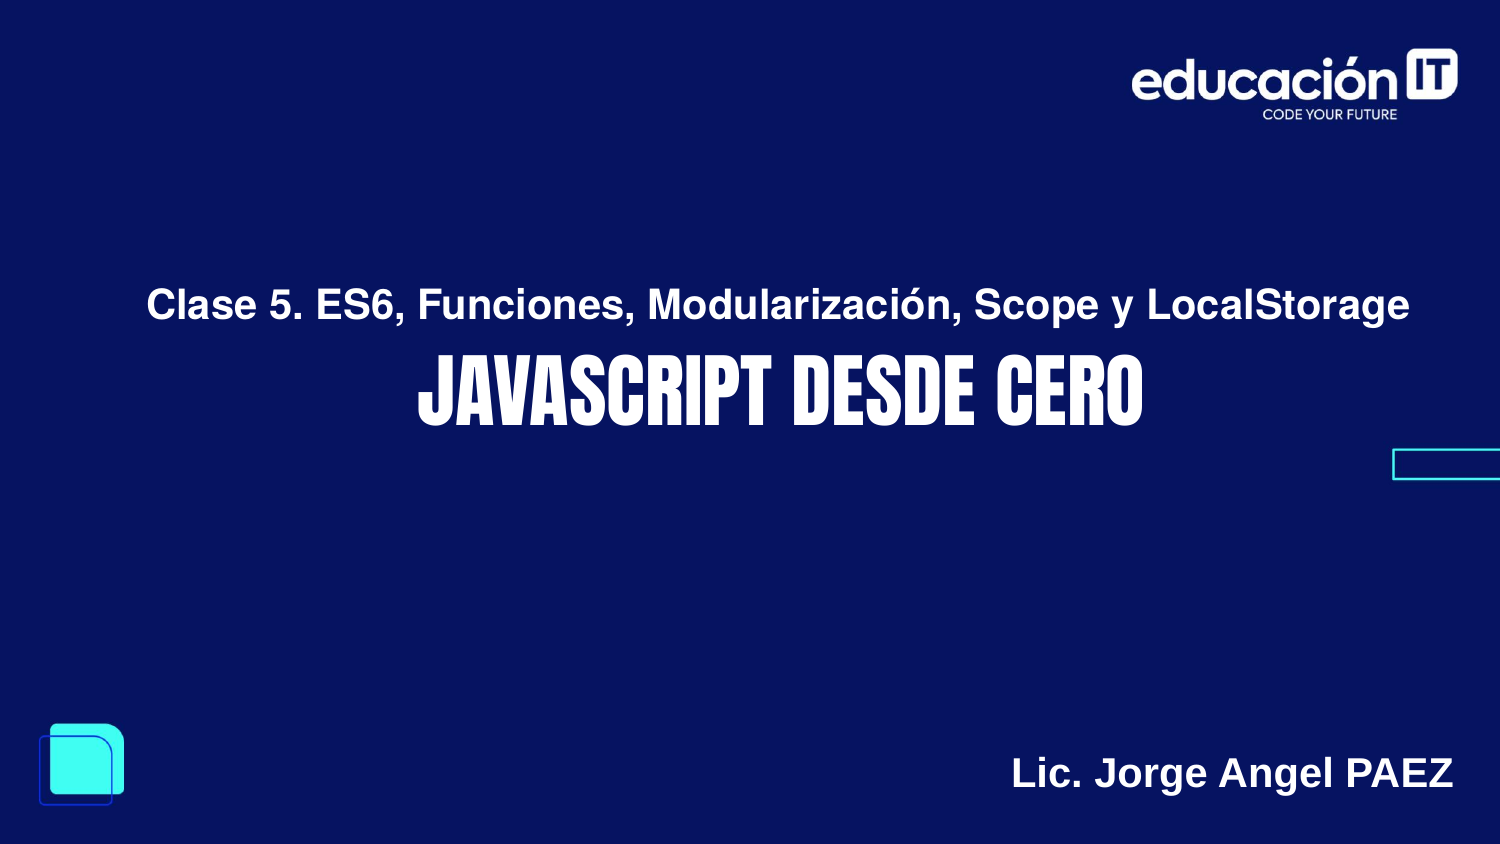

Clase 5. ES6, Funciones, Modularización, Scope y LocalStorage
JAVASCRIPT DESDE CERO

Lic. Jorge Angel PAEZ